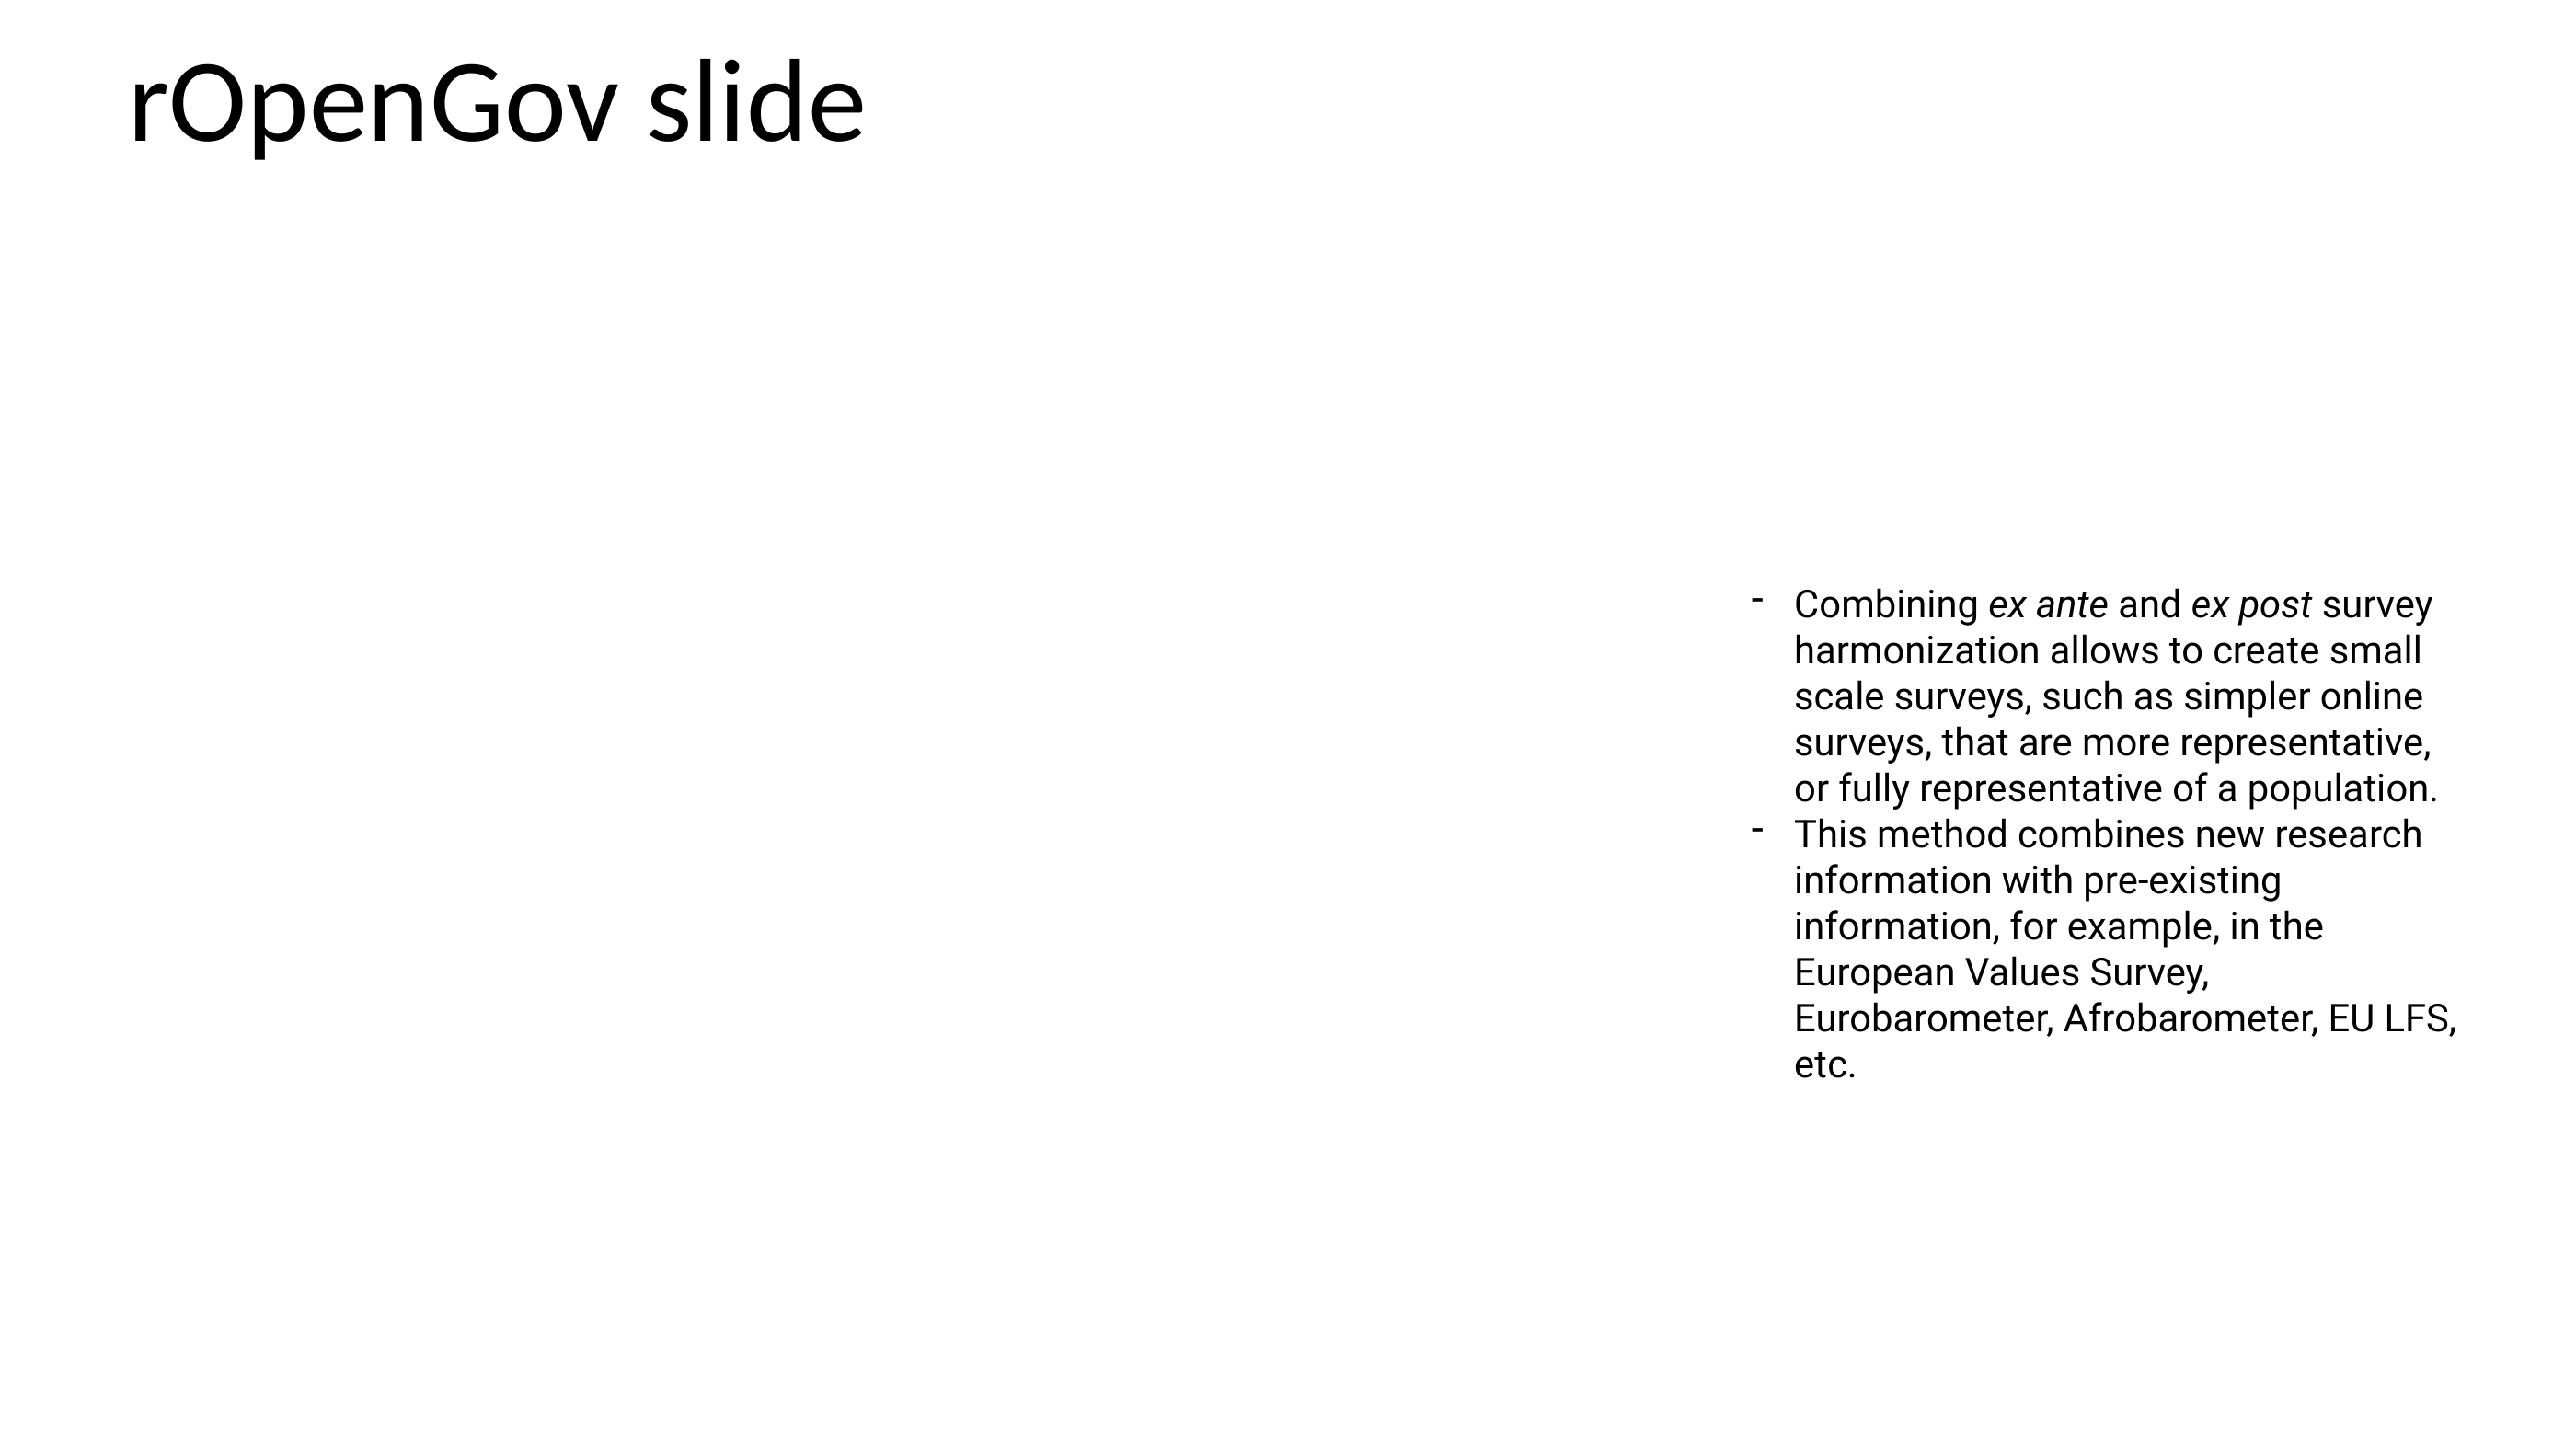

# rOpenGov slide
Combining ex ante and ex post survey harmonization allows to create small scale surveys, such as simpler online surveys, that are more representative, or fully representative of a population.
This method combines new research information with pre-existing information, for example, in the European Values Survey,  Eurobarometer, Afrobarometer, EU LFS, etc.